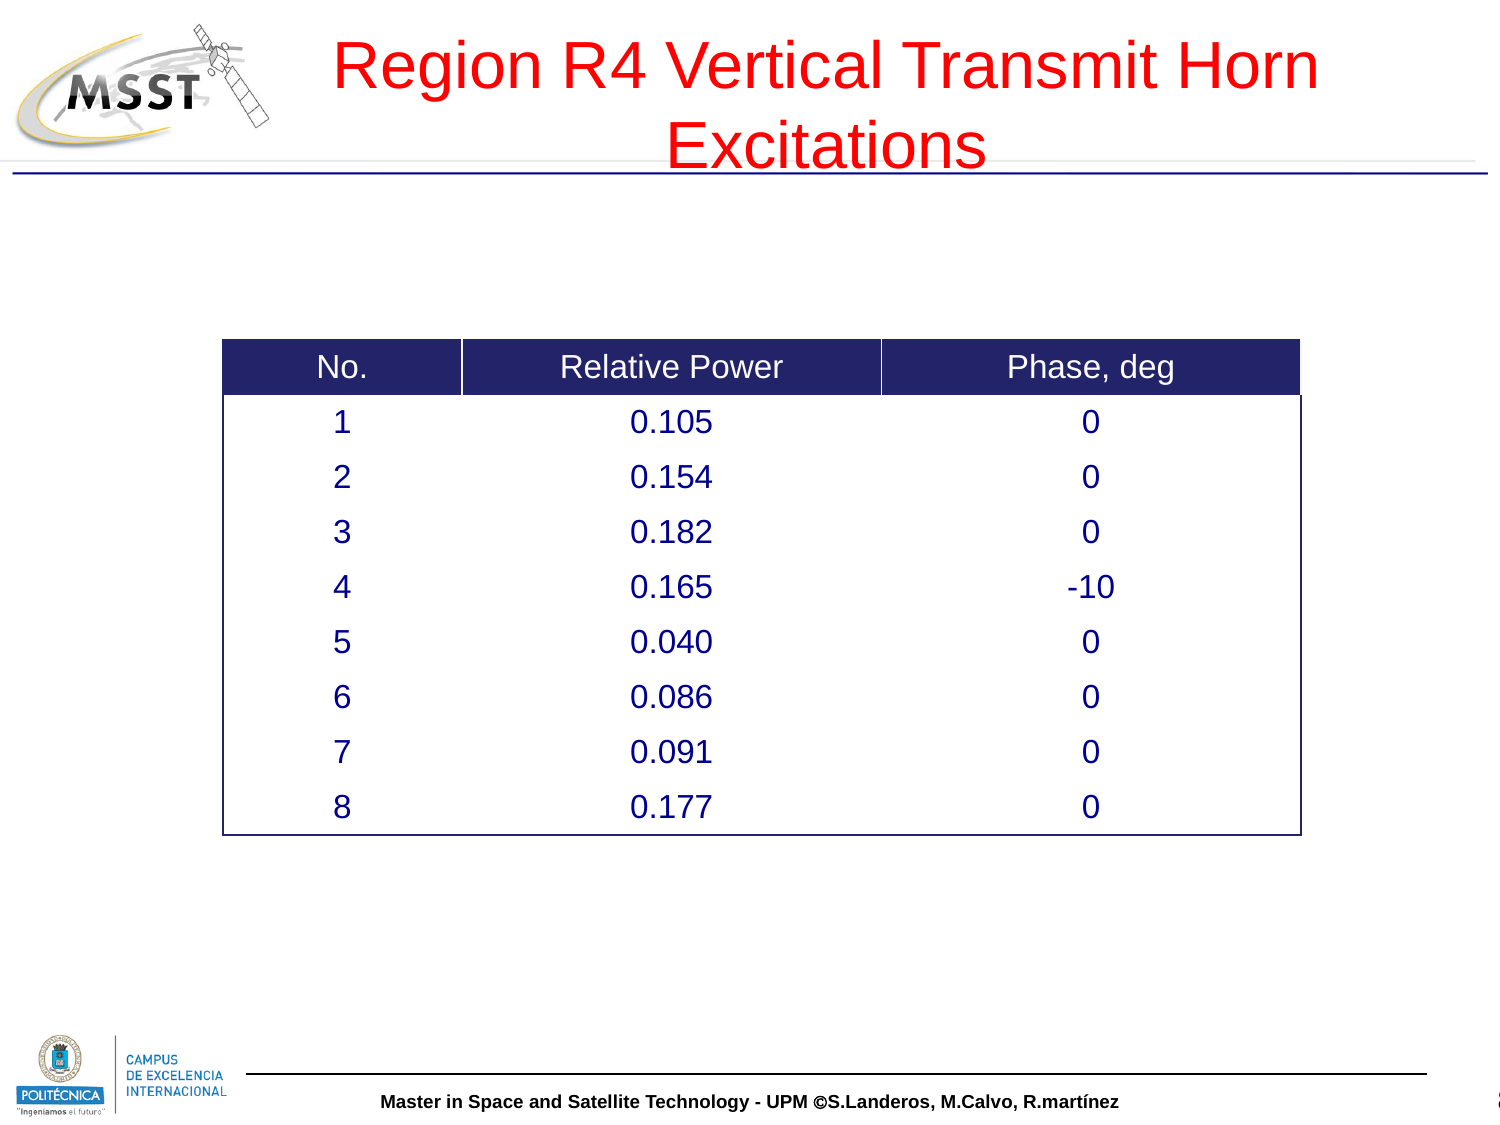

Region R4 Vertical Transmit Horn
Excitations
| No. | Relative Power | Phase, deg |
| --- | --- | --- |
| 1 | 0.105 | 0 |
| 2 | 0.154 | 0 |
| 3 | 0.182 | 0 |
| 4 | 0.165 | -10 |
| 5 | 0.040 | 0 |
| 6 | 0.086 | 0 |
| 7 | 0.091 | 0 |
| 8 | 0.177 | 0 |